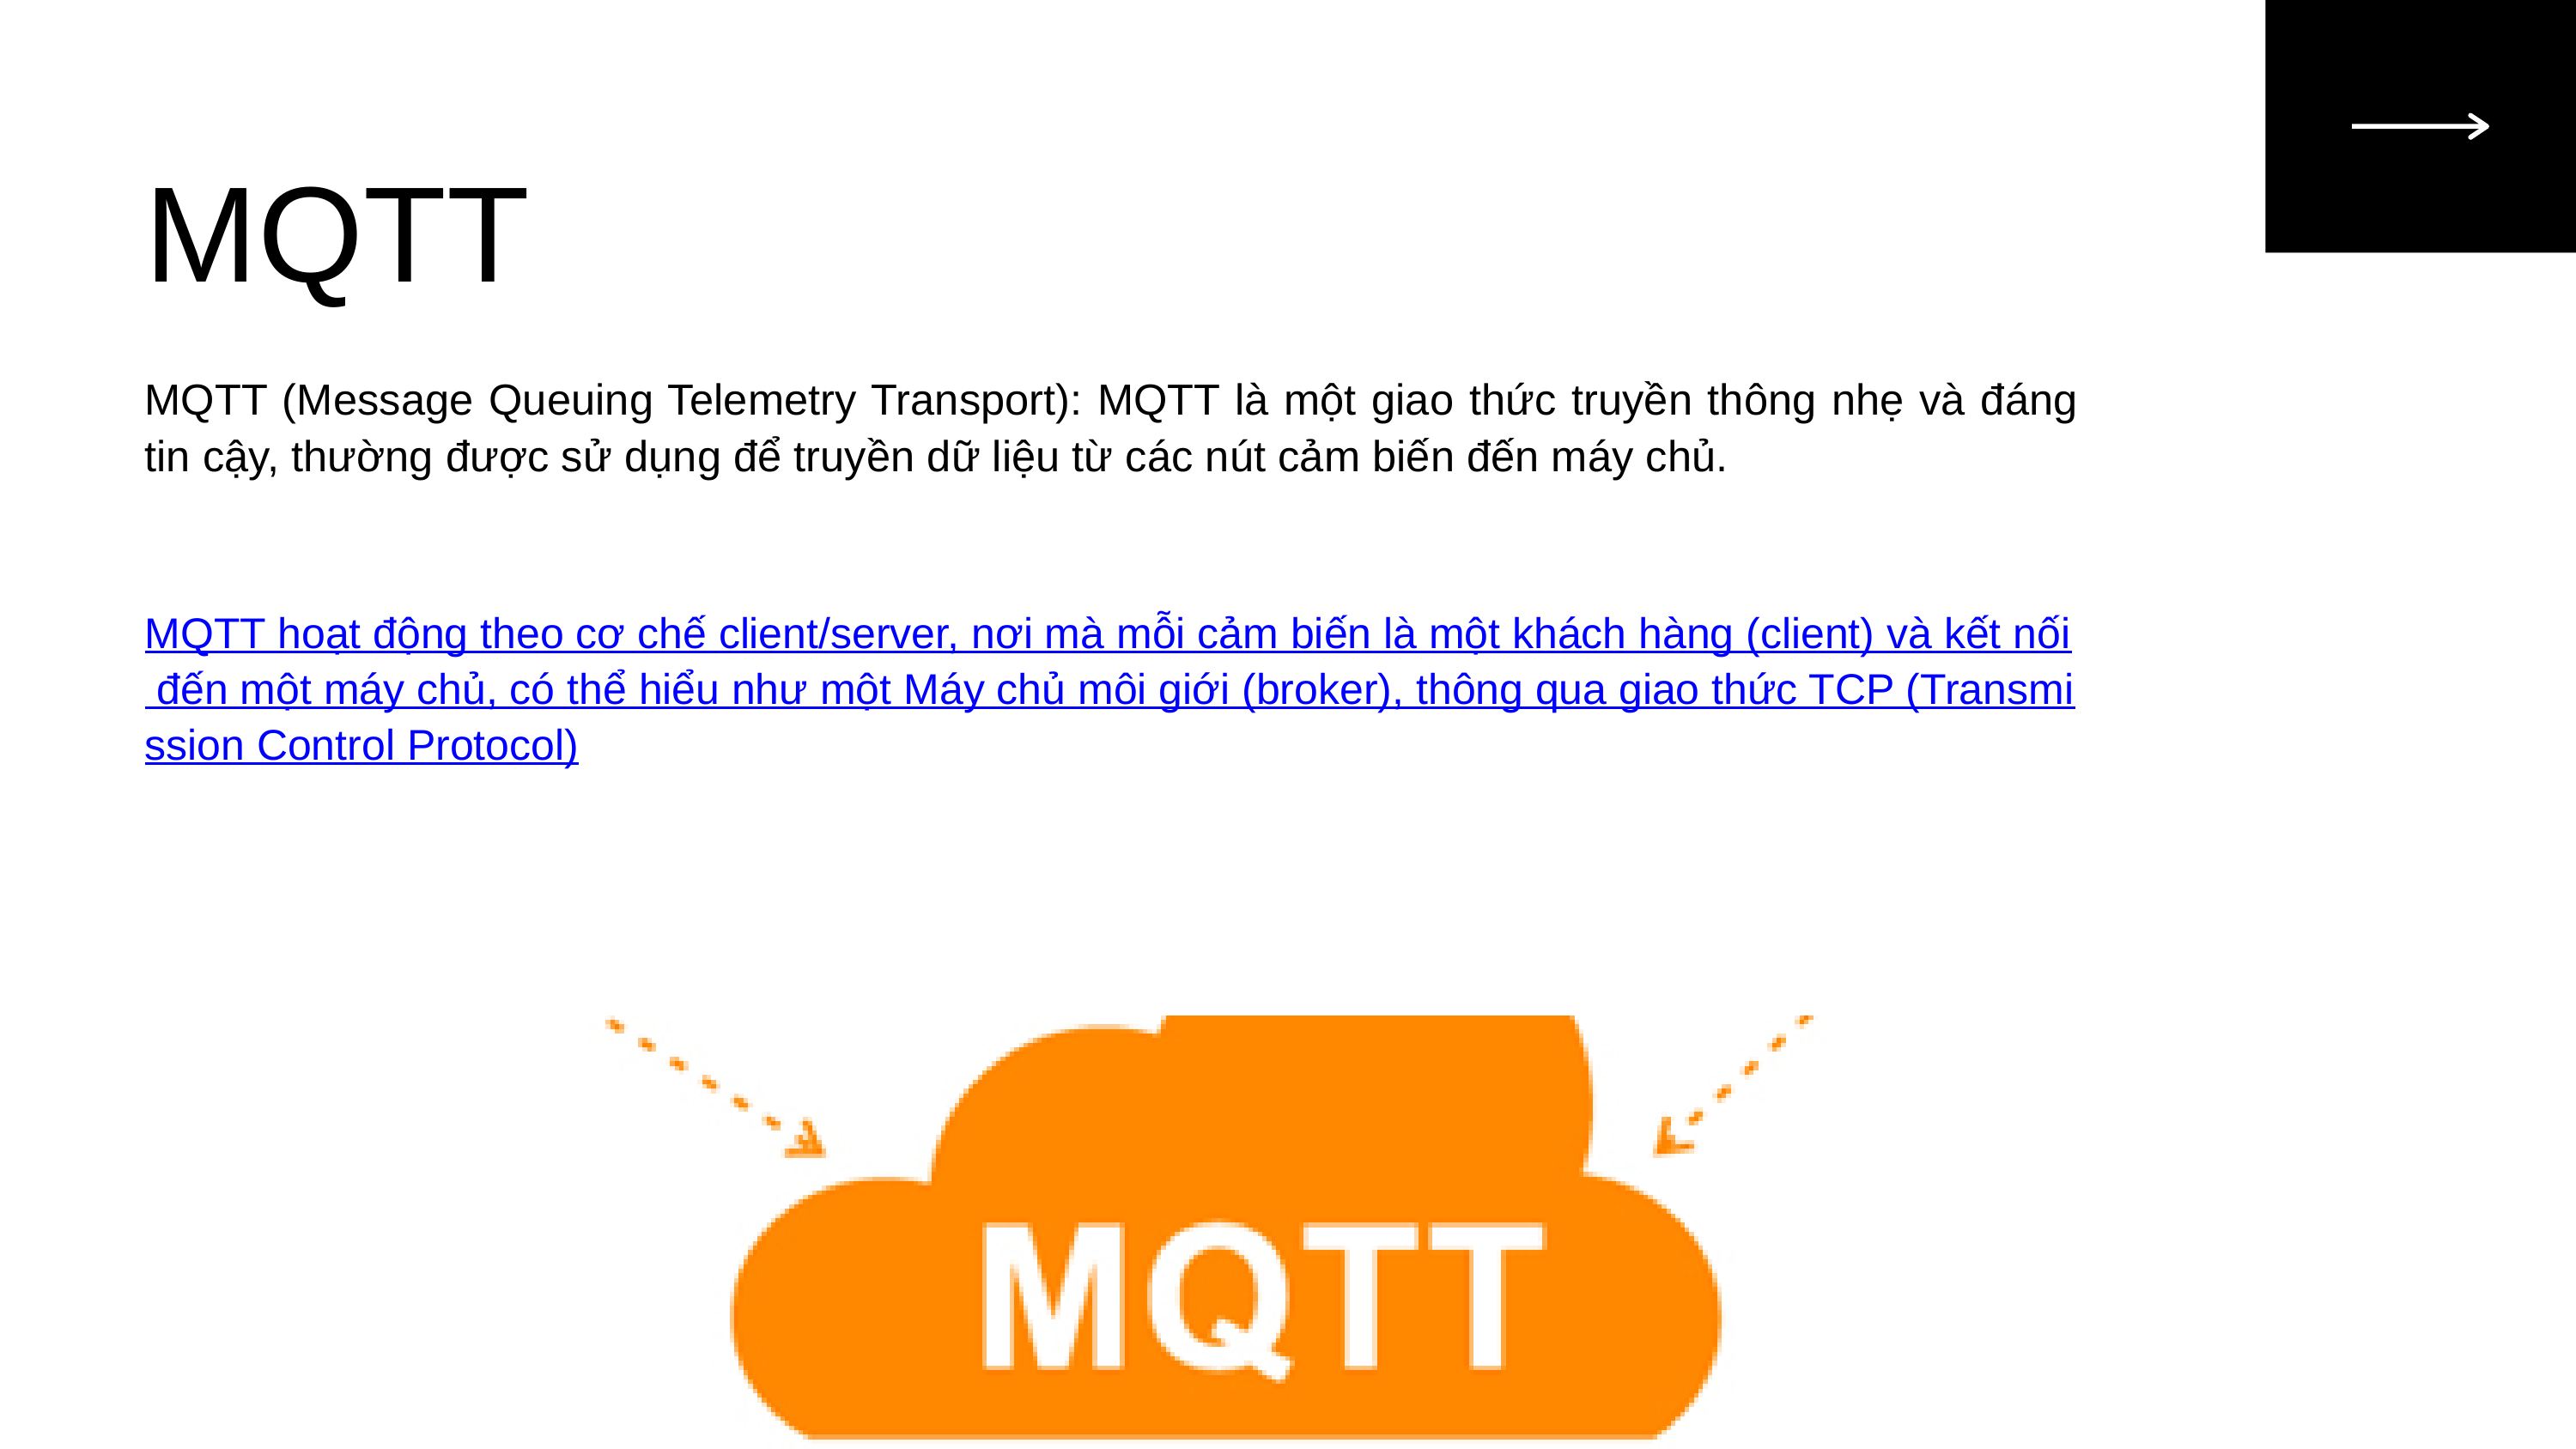

MQTT
MQTT (Message Queuing Telemetry Transport): MQTT là một giao thức truyền thông nhẹ và đáng tin cậy, thường được sử dụng để truyền dữ liệu từ các nút cảm biến đến máy chủ.
MQTT hoạt động theo cơ chế client/server, nơi mà mỗi cảm biến là một khách hàng (client) và kết nối đến một máy chủ, có thể hiểu như một Máy chủ môi giới (broker), thông qua giao thức TCP (Transmission Control Protocol)